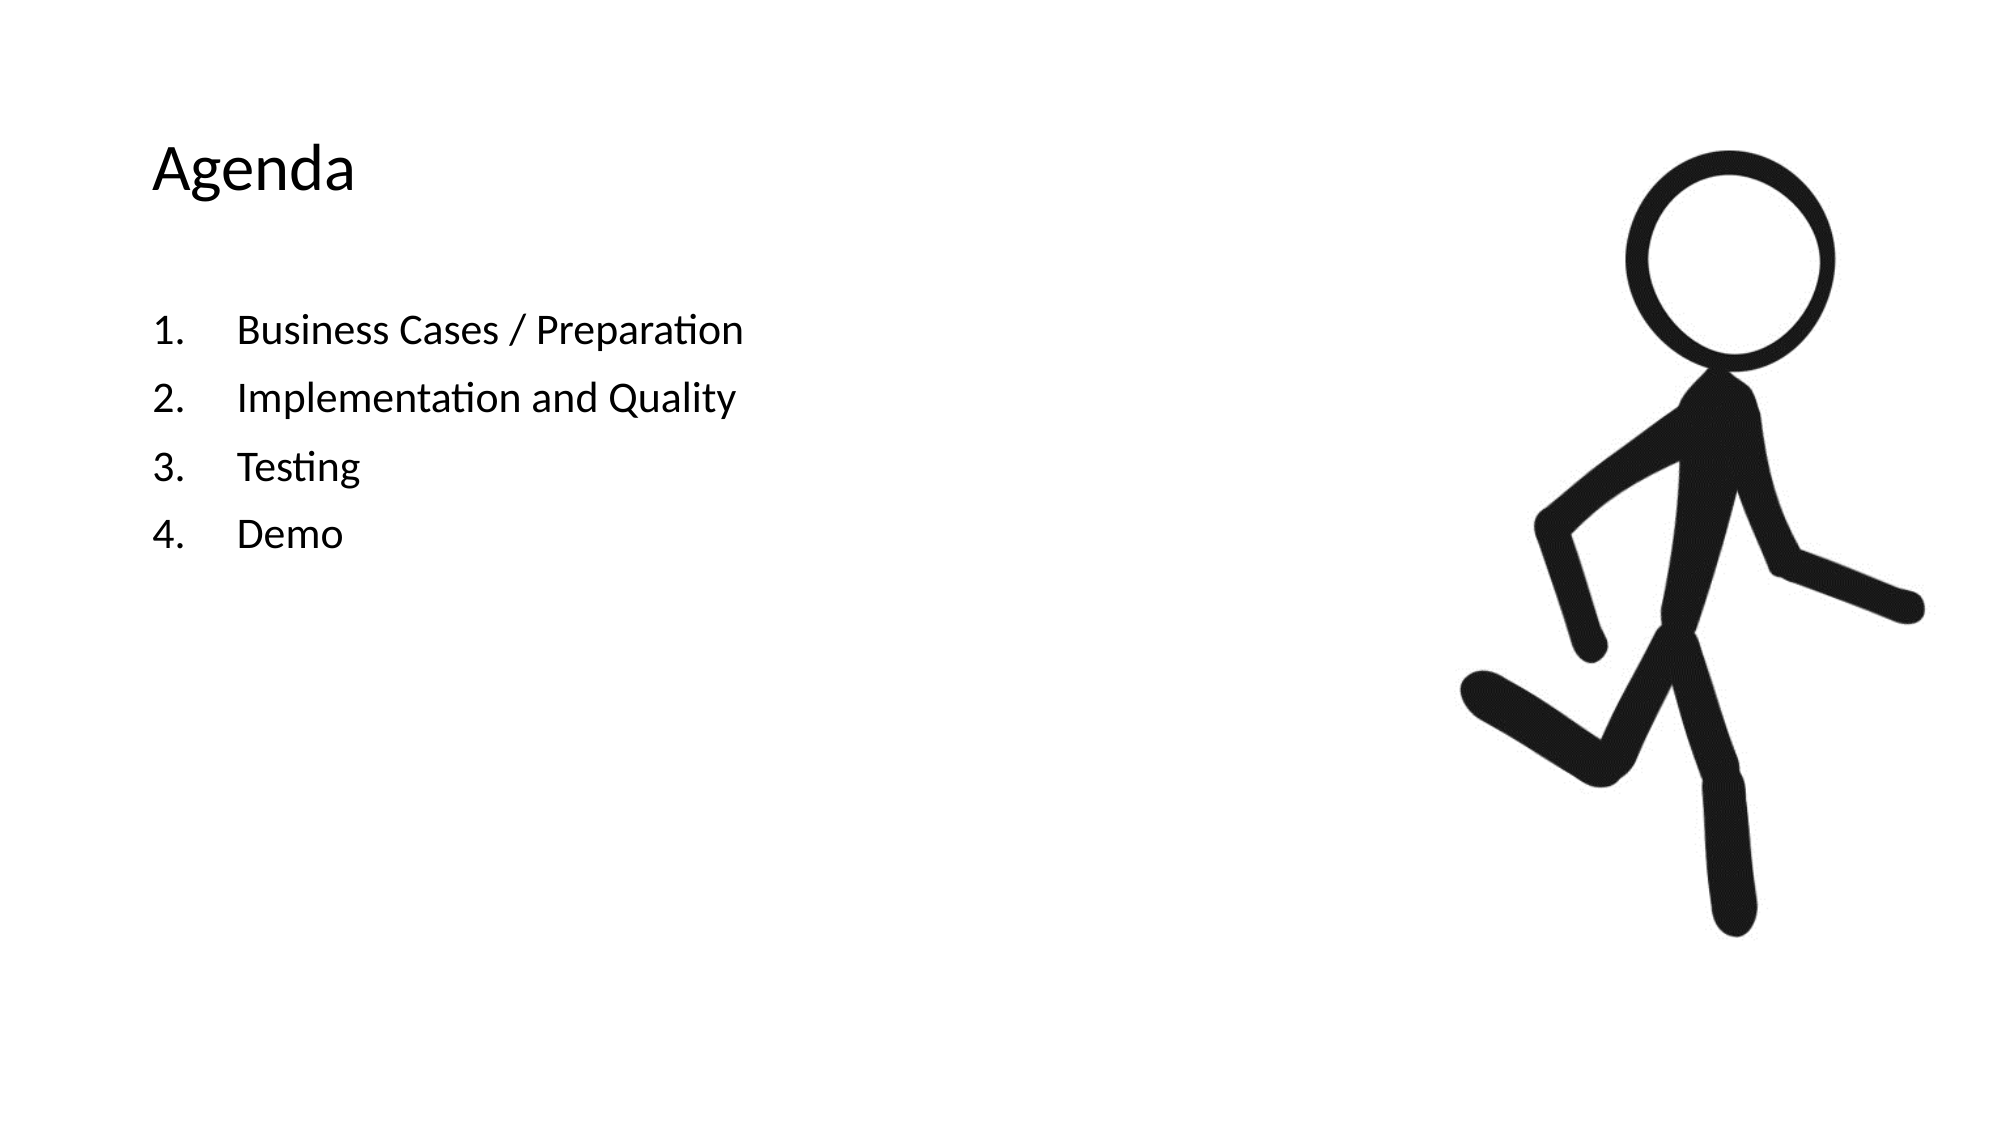

# Agenda
Business Cases / Preparation
Implementation and Quality
Testing
Demo